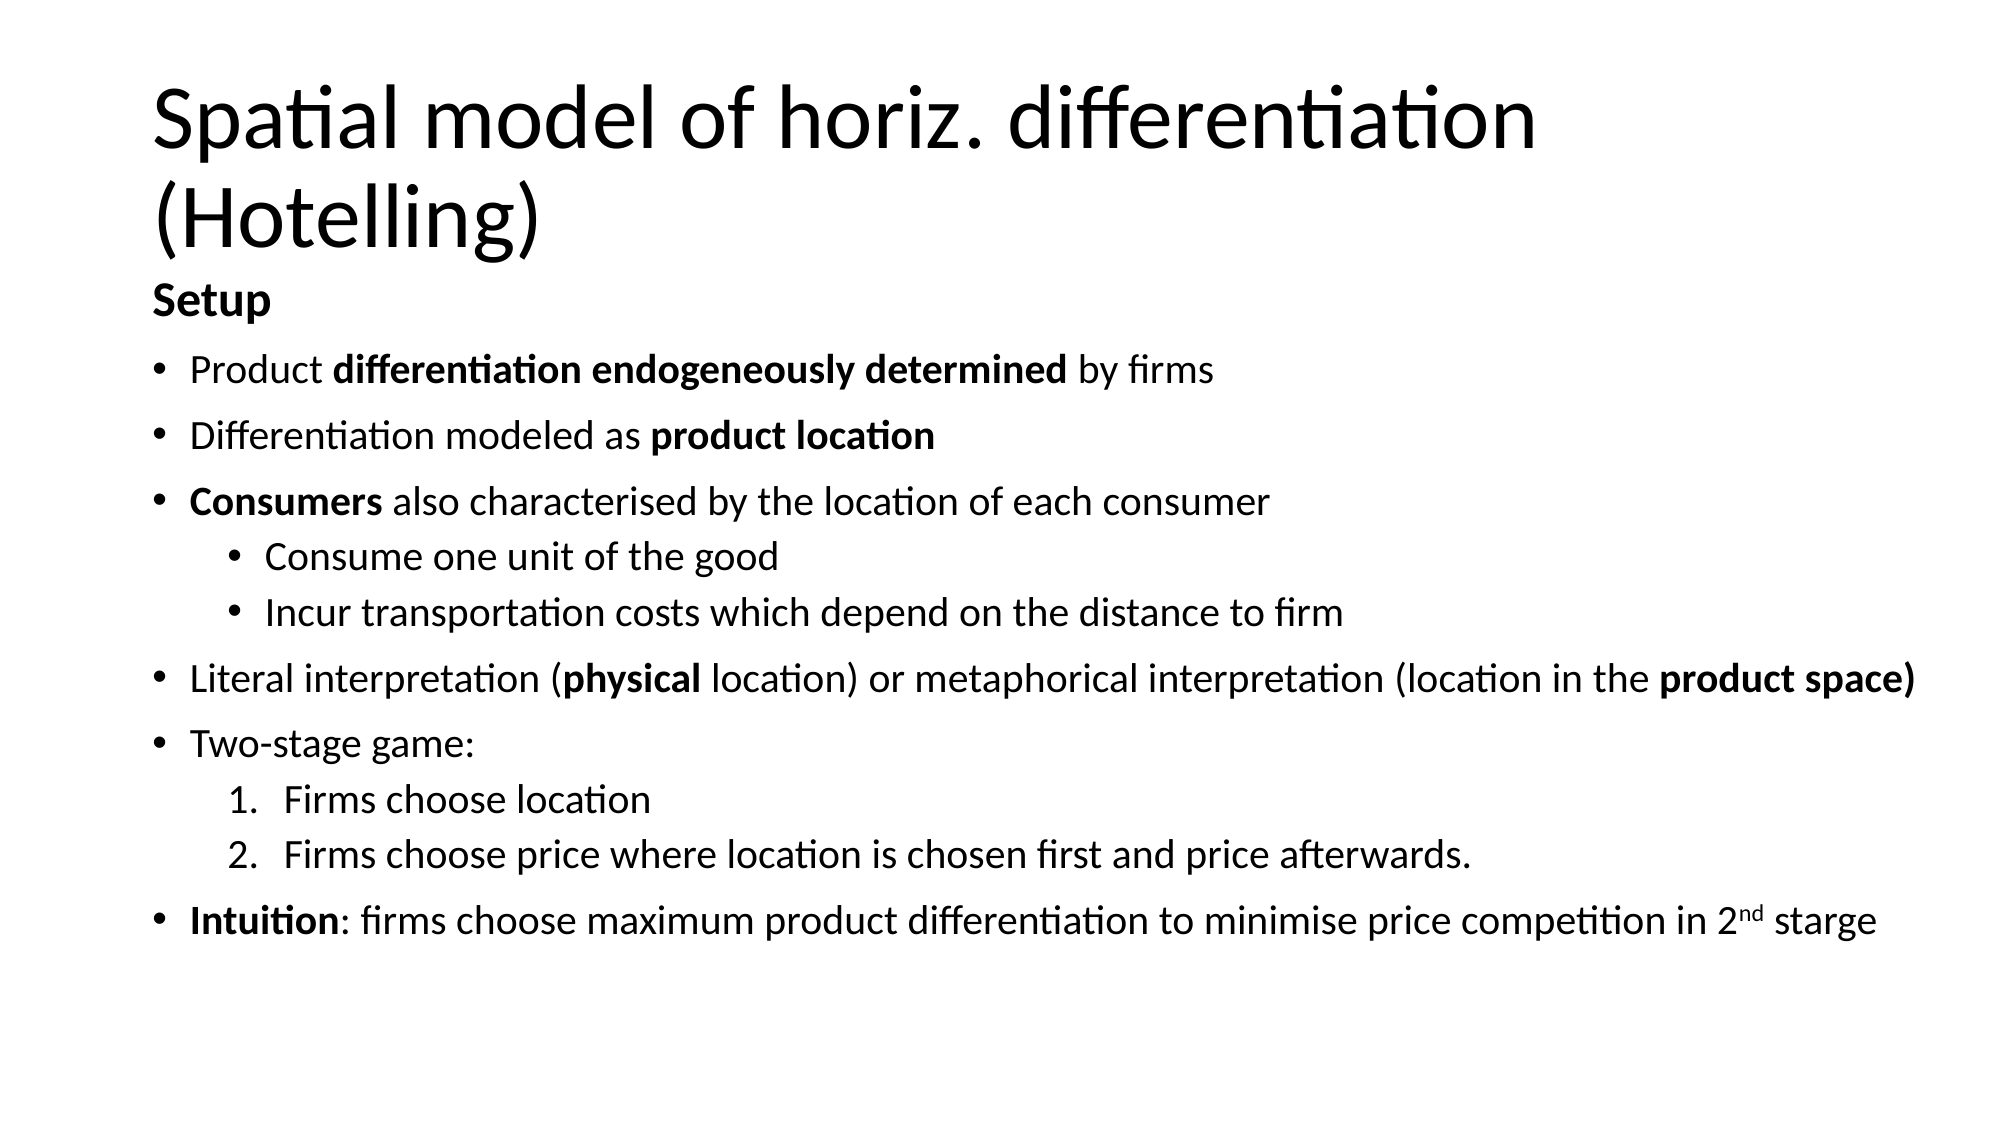

# Spatial model of horiz. differentiation (Hotelling)
Setup
Product differentiation endogeneously determined by firms
Differentiation modeled as product location
Consumers also characterised by the location of each consumer
Consume one unit of the good
Incur transportation costs which depend on the distance to firm
Literal interpretation (physical location) or metaphorical interpretation (location in the product space)
Two-stage game:
Firms choose location
Firms choose price where location is chosen first and price afterwards.
Intuition: firms choose maximum product differentiation to minimise price competition in 2nd starge